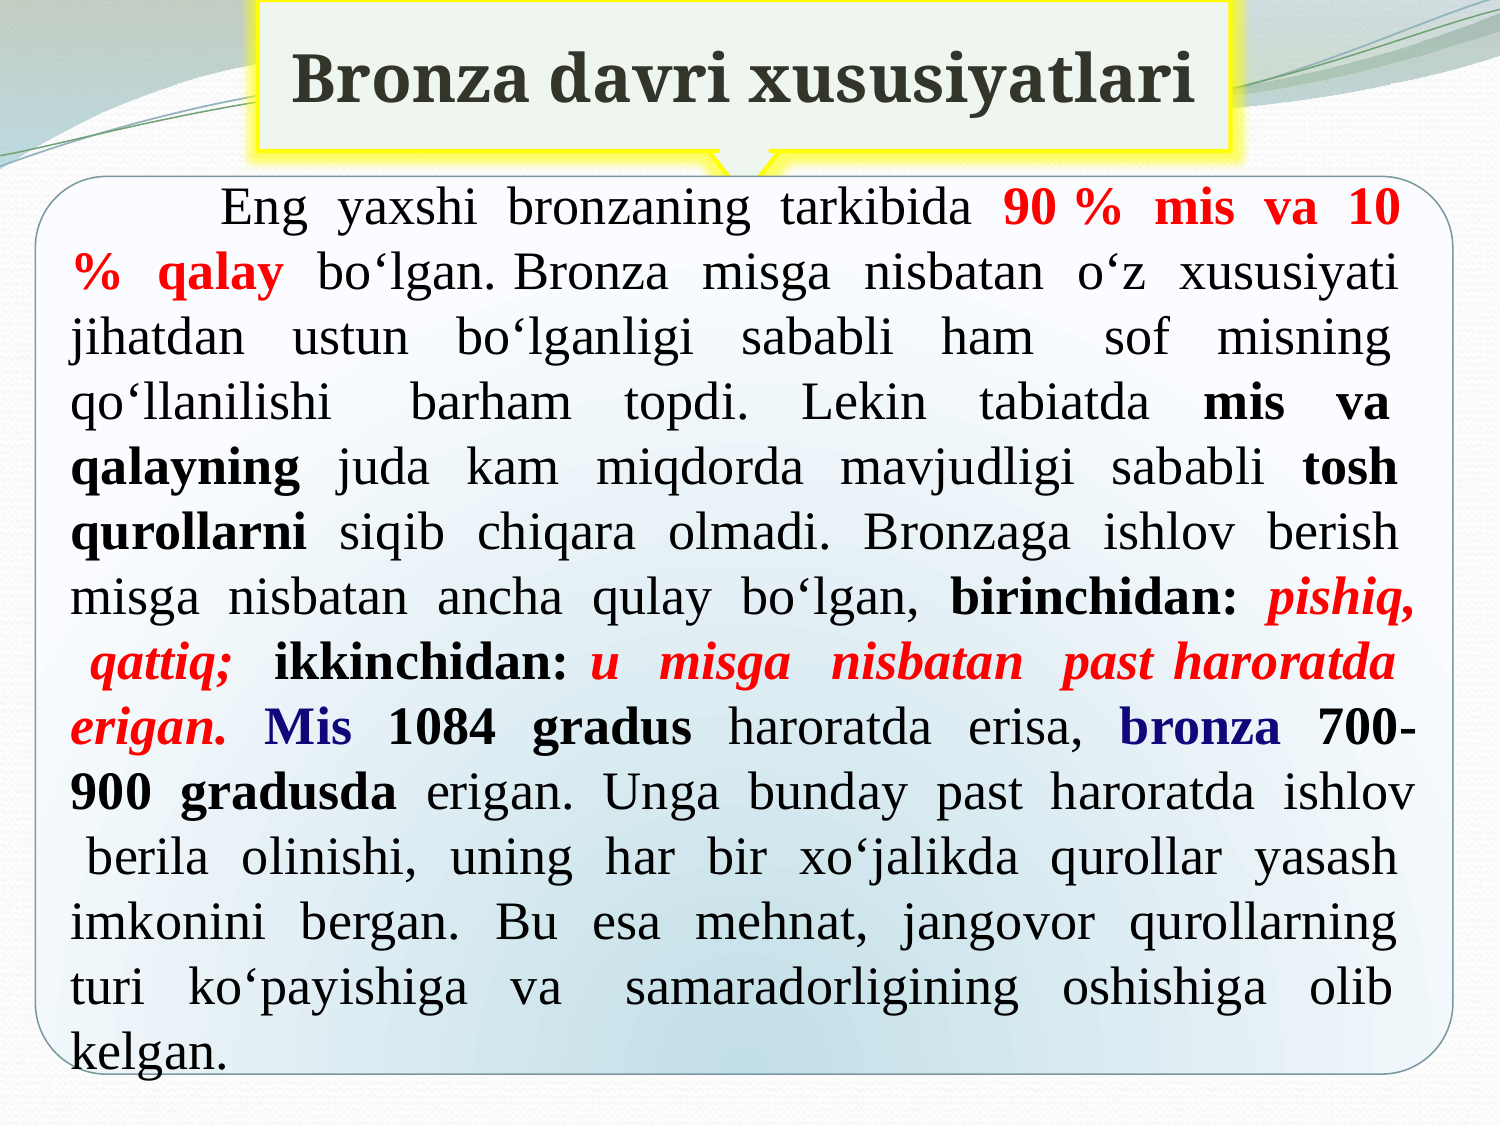

Bronza davri xususiyatlari
	Eng  yaxshi  bronzaning  tarkibida  90 %  mis  va  10  %  qalay  bo‘lgan. Bronza  misga  nisbatan  o‘z  xususiyati  jihatdan  ustun  bo‘lganligi  sababli  ham   sof  misning  qo‘llanilishi   barham  topdi.  Lekin  tabiatda  mis  va  qalayning  juda  kam  miqdorda  mavjudligi  sababli  tosh  qurollarni  siqib  chiqara  olmadi.  Bronzaga  ishlov  berish  misga  nisbatan  ancha  qulay  bo‘lgan,  birinchidan:  pishiq,  qattiq;  ikkinchidan: u  misga  nisbatan  past haroratda  erigan.  Mis  1084  gradus  haroratda  erisa,  bronza  700-900  gradusda  erigan.  Unga  bunday  past  haroratda  ishlov  berila  olinishi,  uning  har  bir  xo‘jalikda  qurollar  yasash  imkonini  bergan.  Bu  esa  mehnat,  jangovor  qurollarning  turi  ko‘payishiga  va   samaradorligining  oshishiga  olib  kelgan.